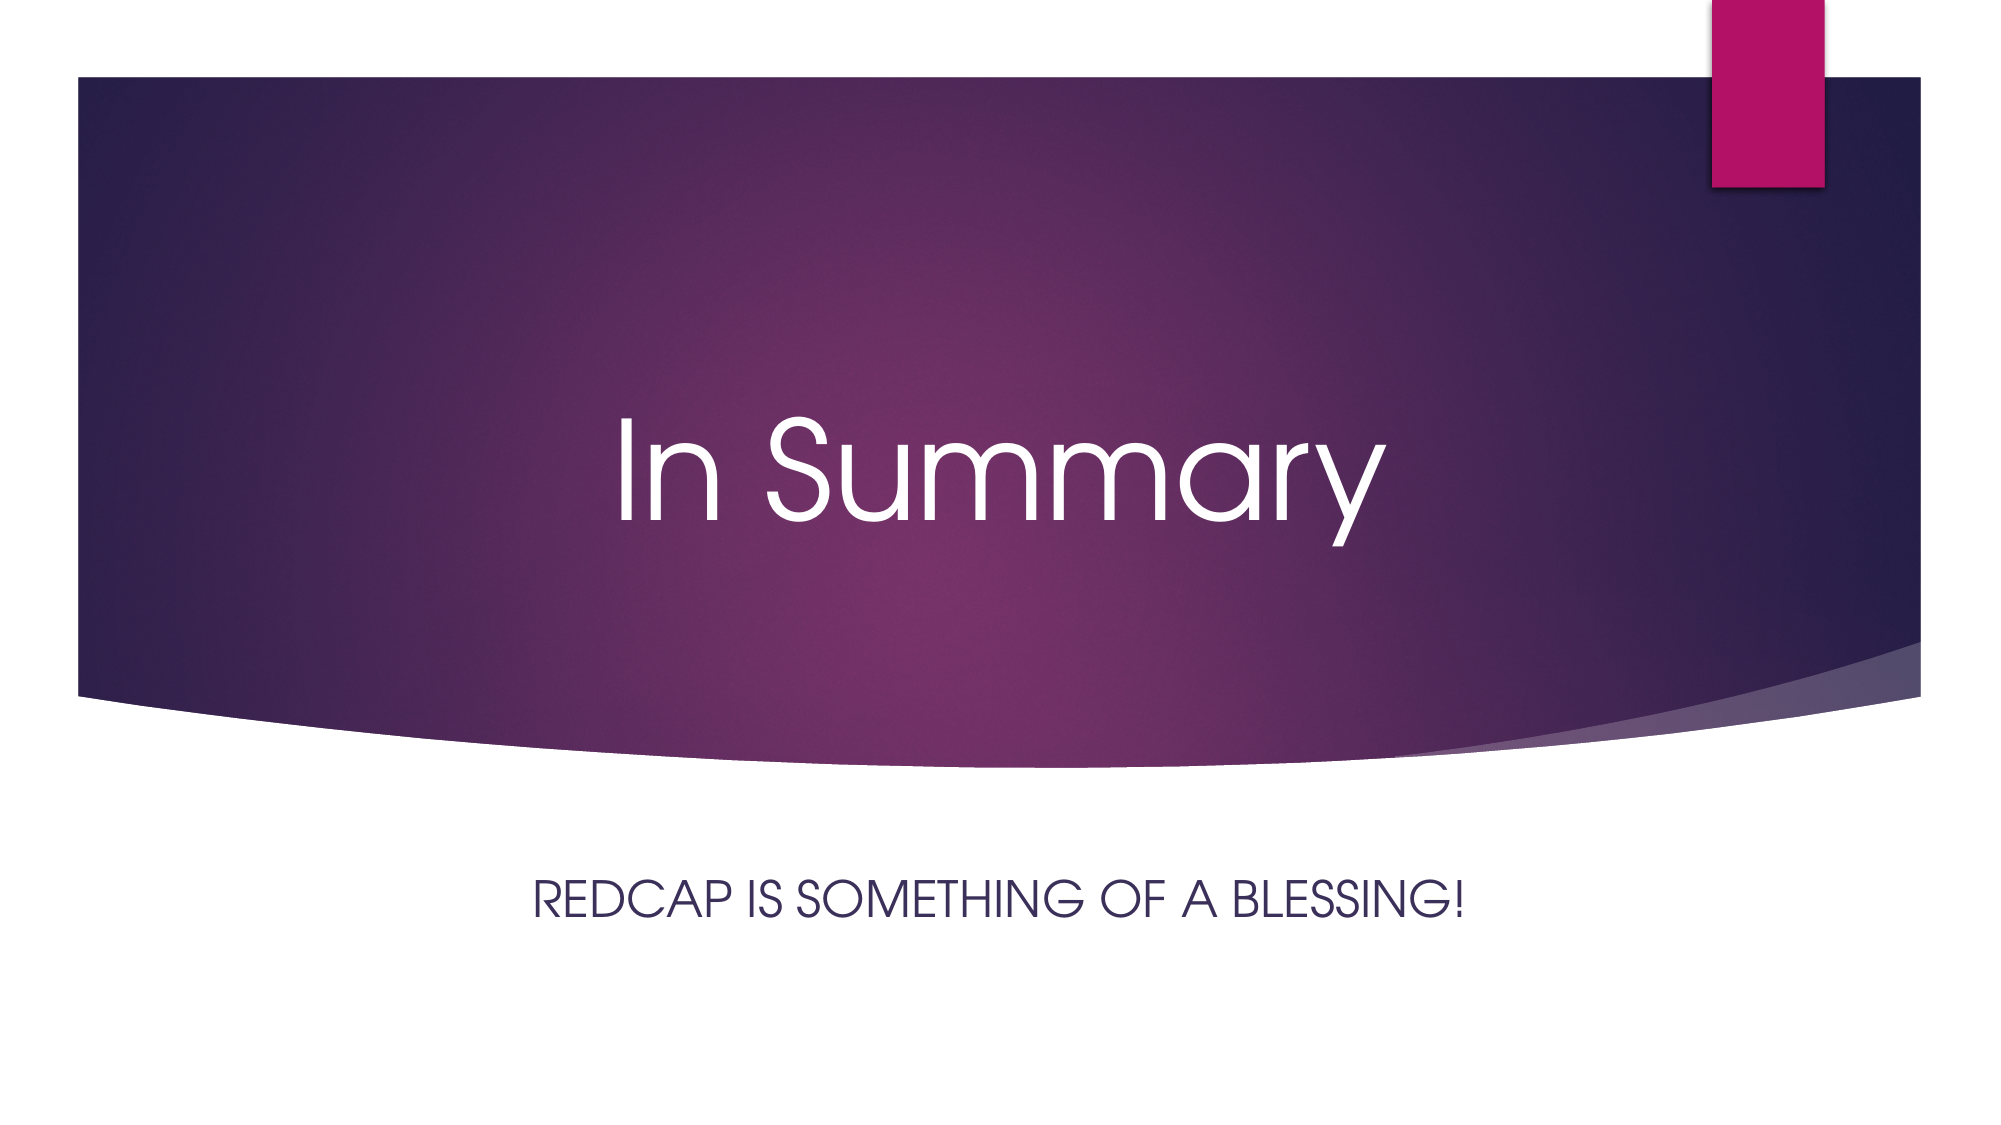

# In Summary

REDCap is something of a blessing!